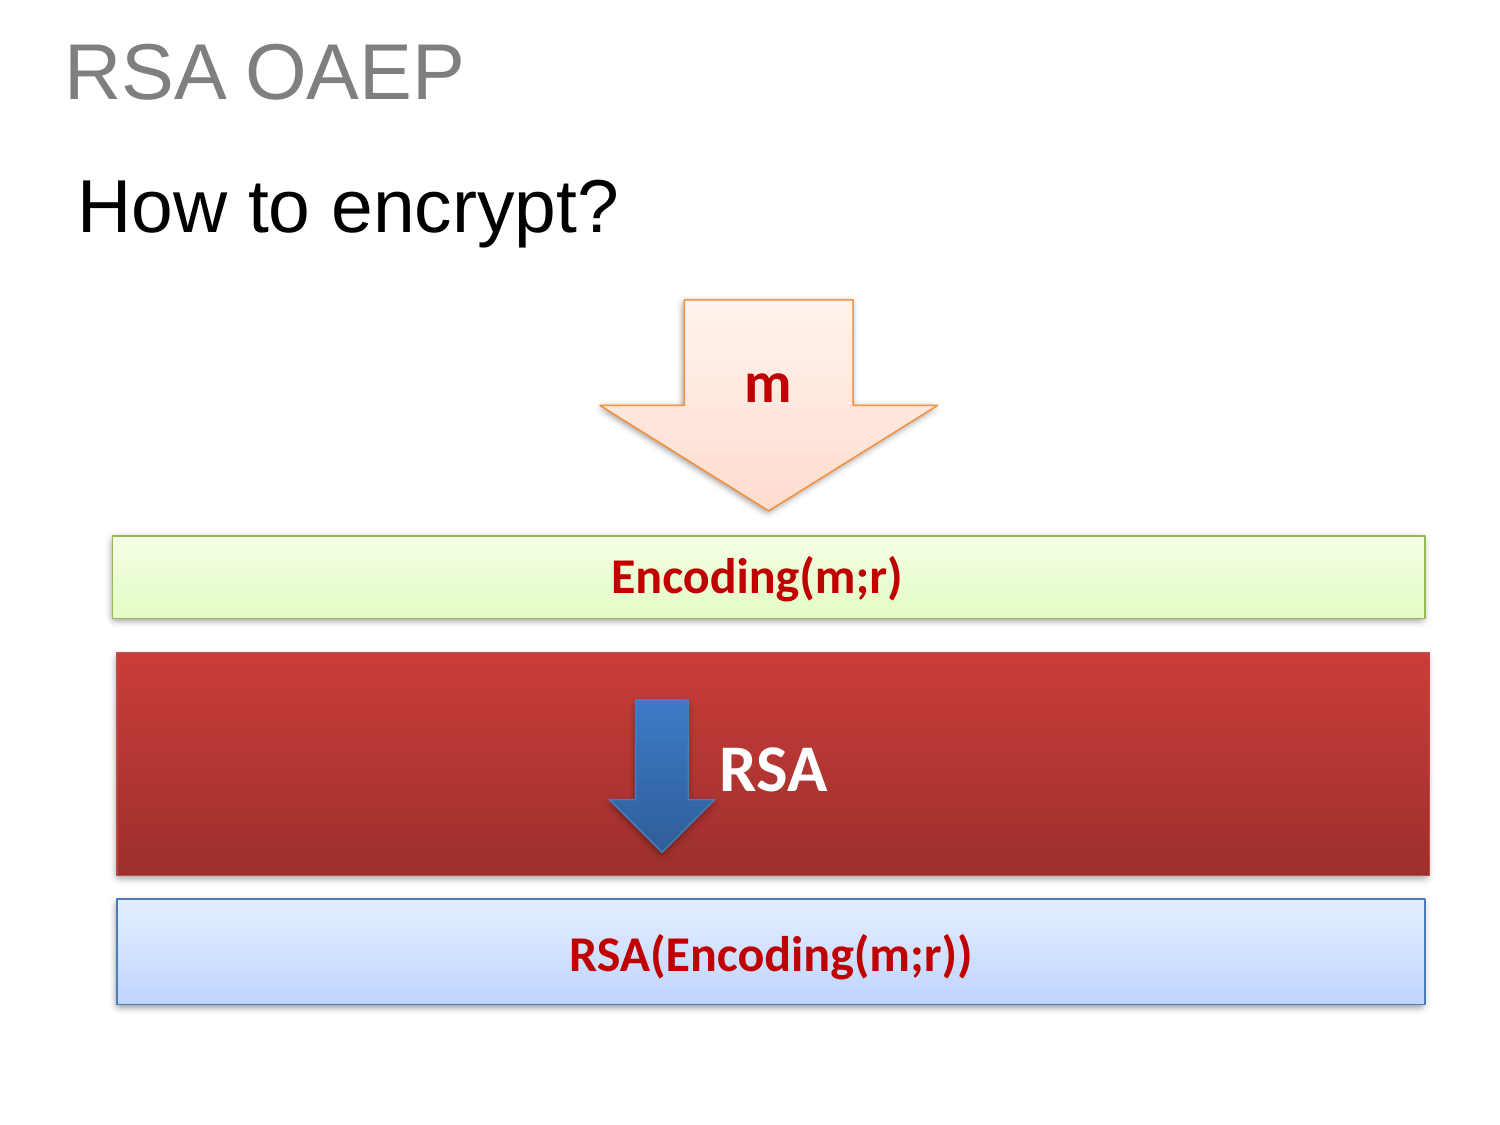

RSA OAEP
How to encrypt?
m

Encoding(m;r)
RSA

RSA(Encoding(m;r))